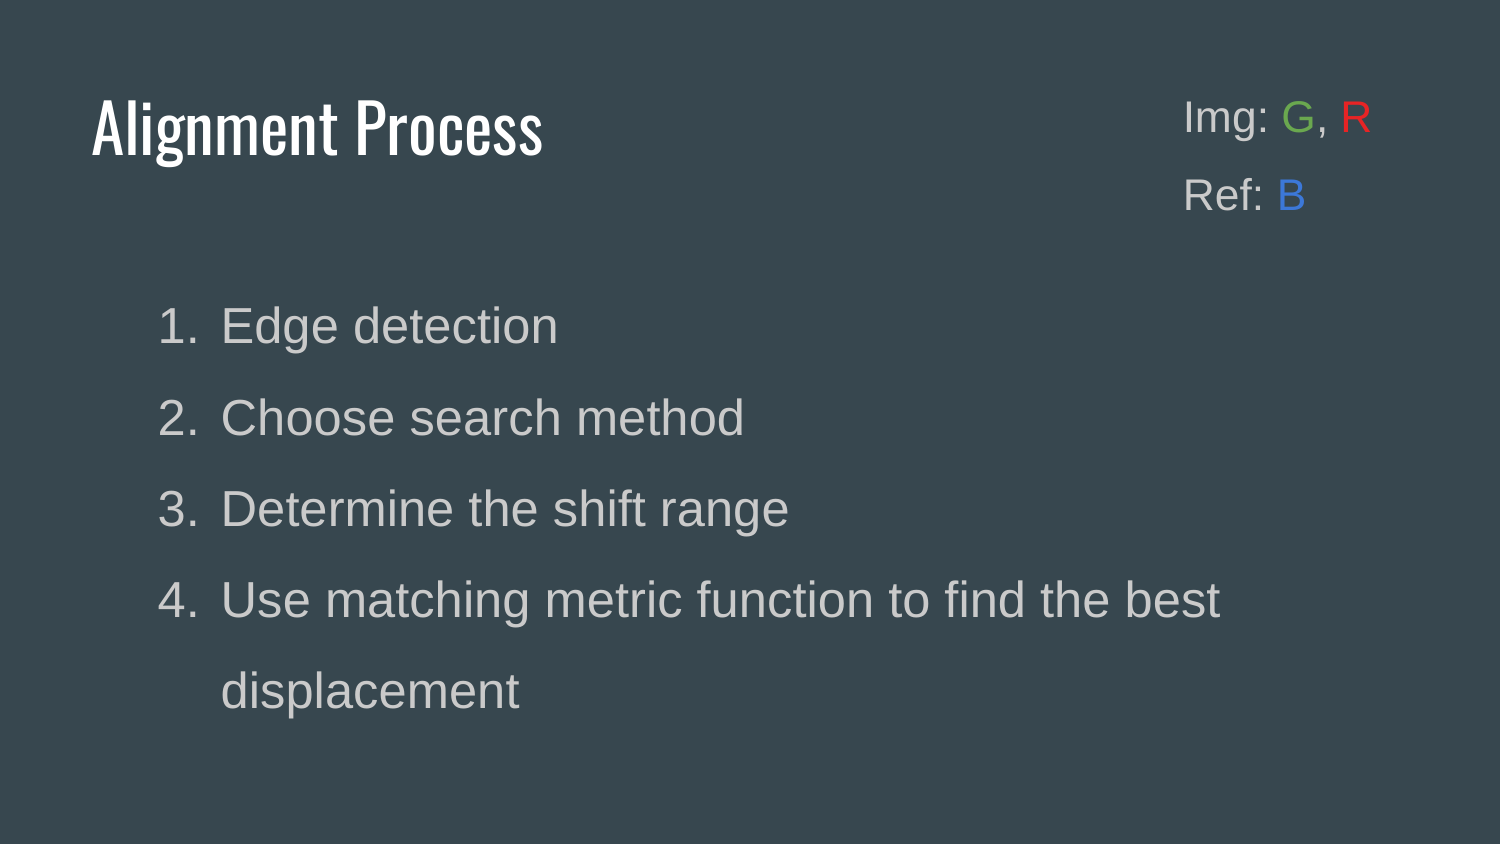

# Alignment Process
Img: G, R
Ref: B
Edge detection
Choose search method
Determine the shift range
Use matching metric function to find the best displacement